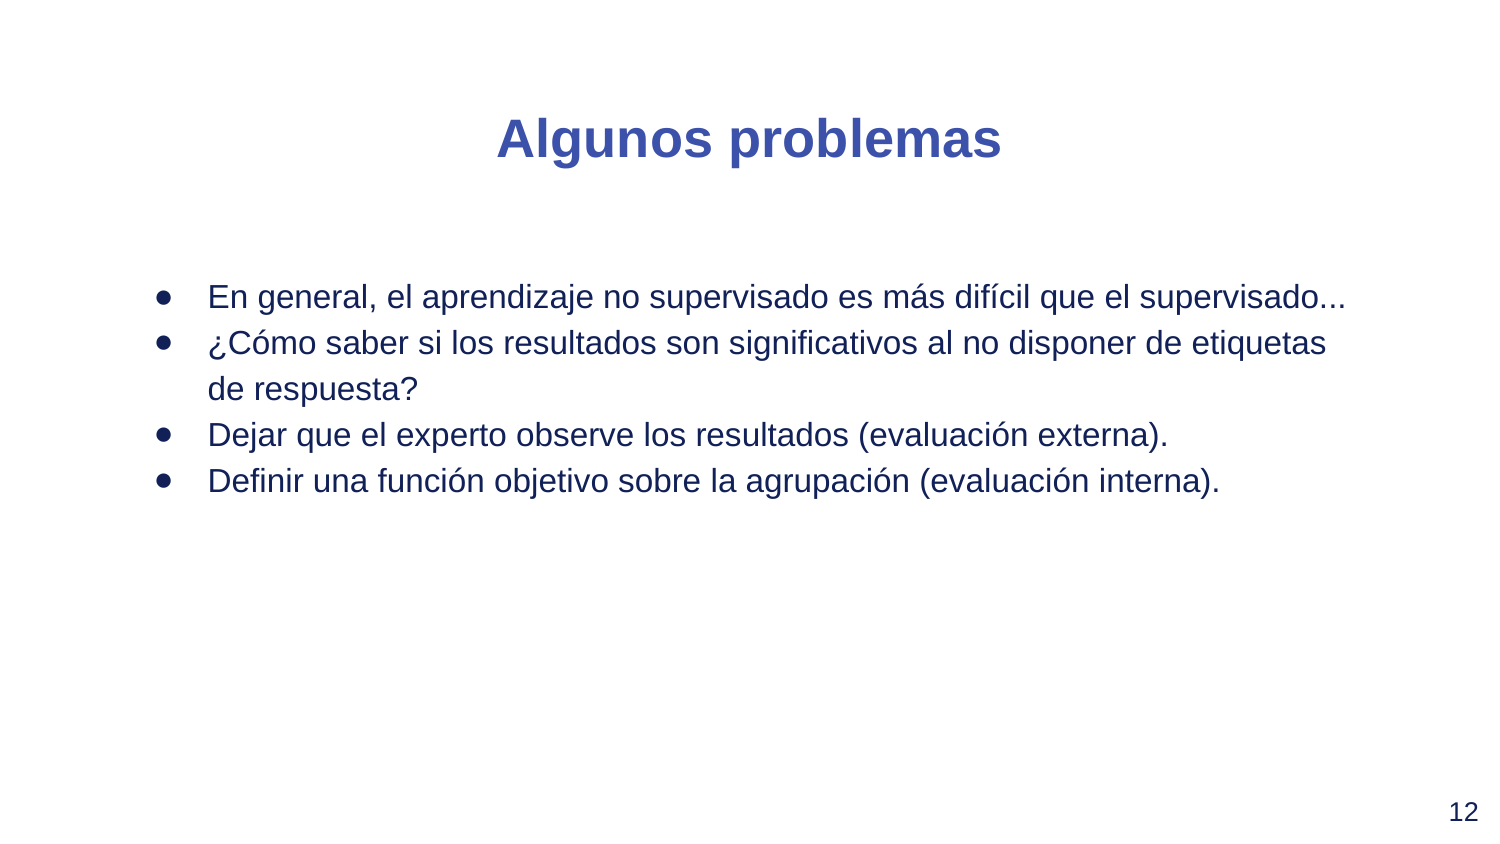

Algunos problemas
En general, el aprendizaje no supervisado es más difícil que el supervisado...
¿Cómo saber si los resultados son significativos al no disponer de etiquetas de respuesta?
Dejar que el experto observe los resultados (evaluación externa).
Definir una función objetivo sobre la agrupación (evaluación interna).
12